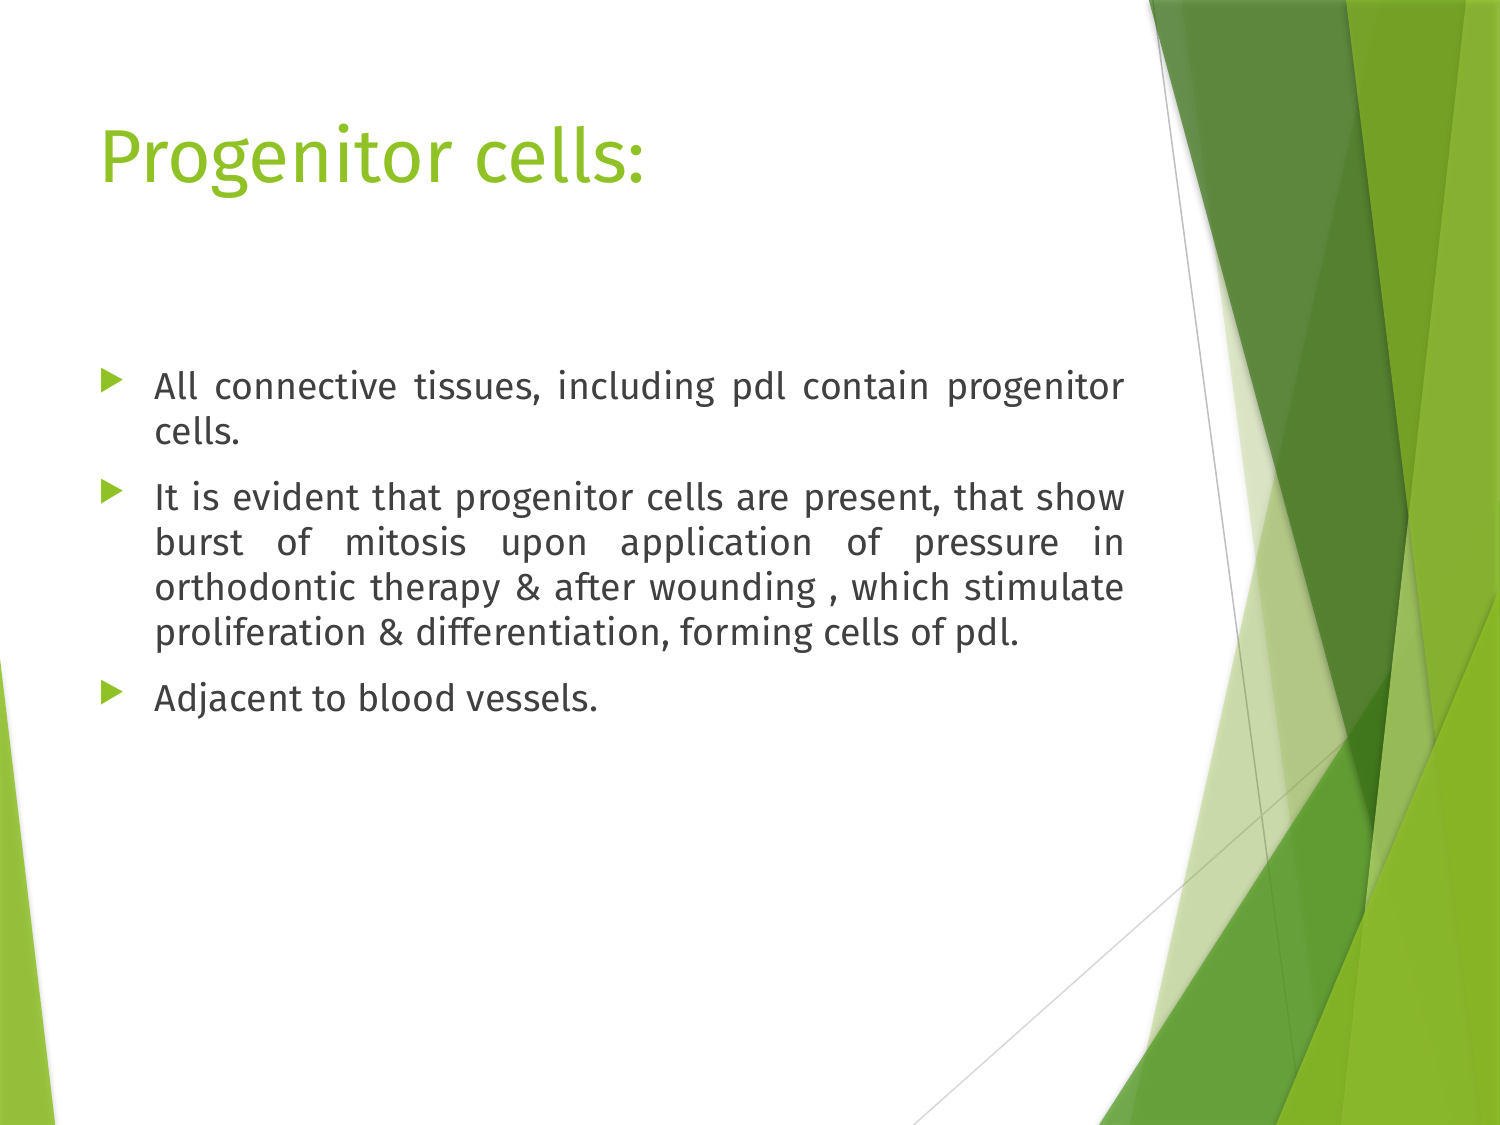

# Progenitor cells:
All connective tissues, including pdl contain progenitor cells.
It is evident that progenitor cells are present, that show burst of mitosis upon application of pressure in orthodontic therapy & after wounding , which stimulate proliferation & differentiation, forming cells of pdl.
Adjacent to blood vessels.